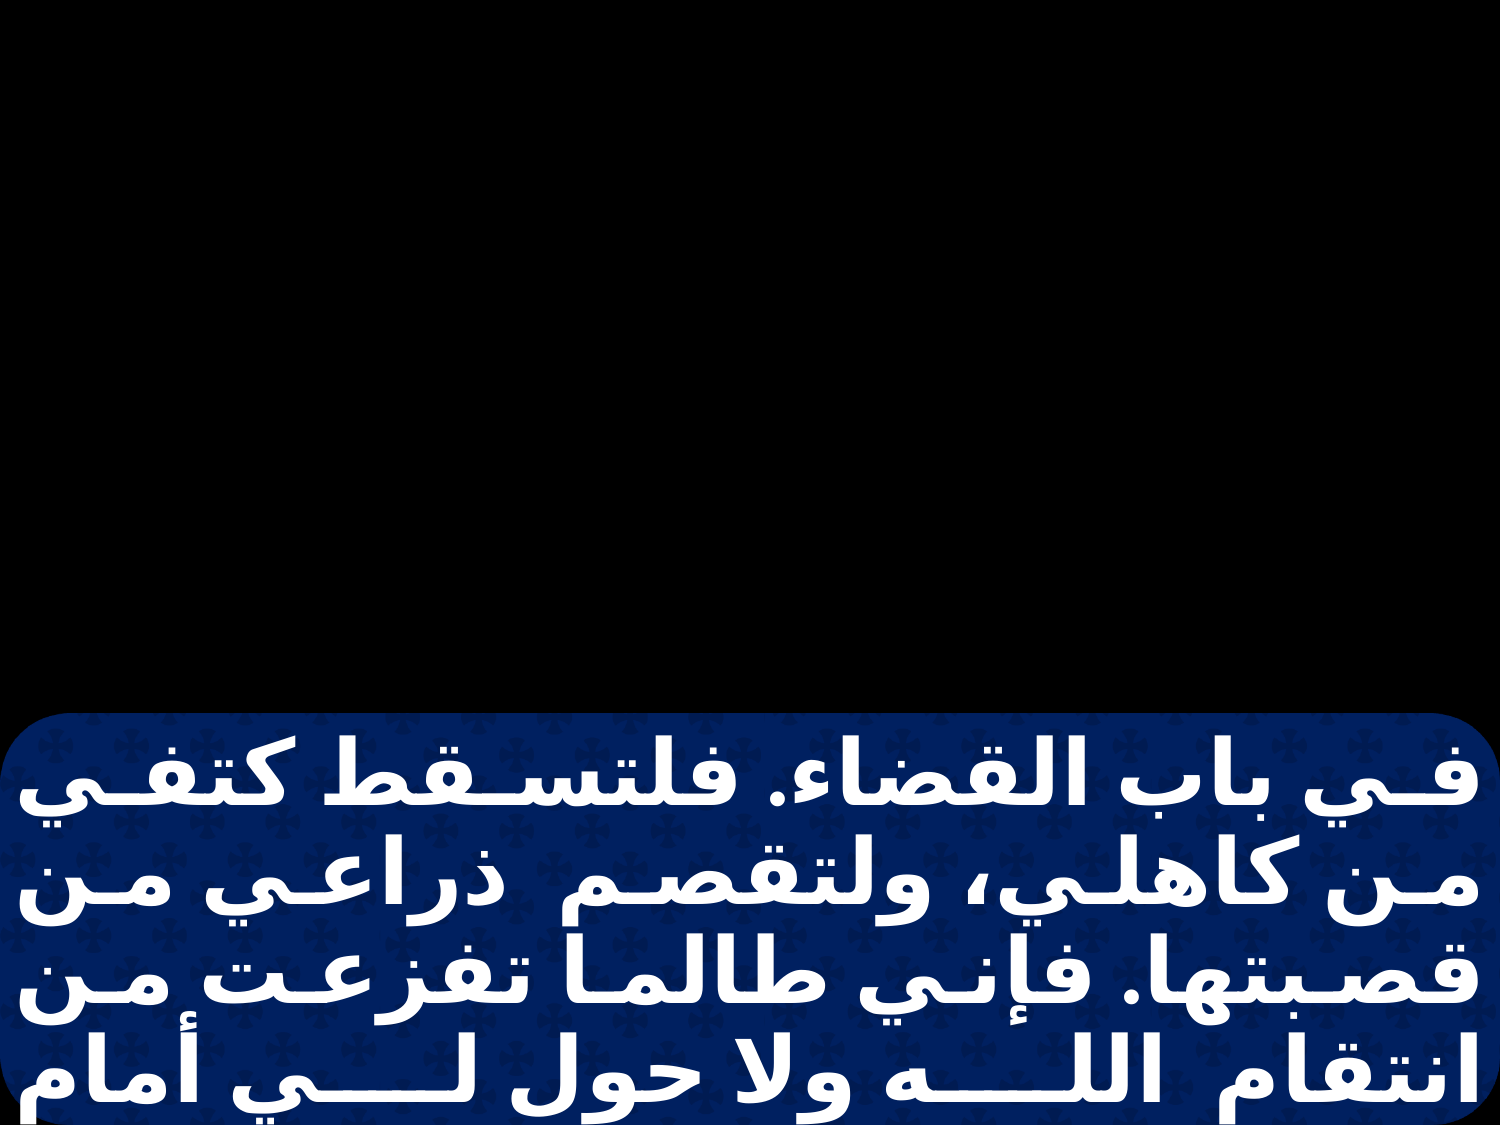

في باب القضاء. فلتسقط كتفي من كاهلي، ولتقصم  ذراعي من قصبتها. فإني طالما تفزعت من انتقام  الله ولا حول لي أمام جلاله. هل جعلت الذهب  معتمدي، أو قلت للإبريز: أنت متكلي؟ هل فرحت